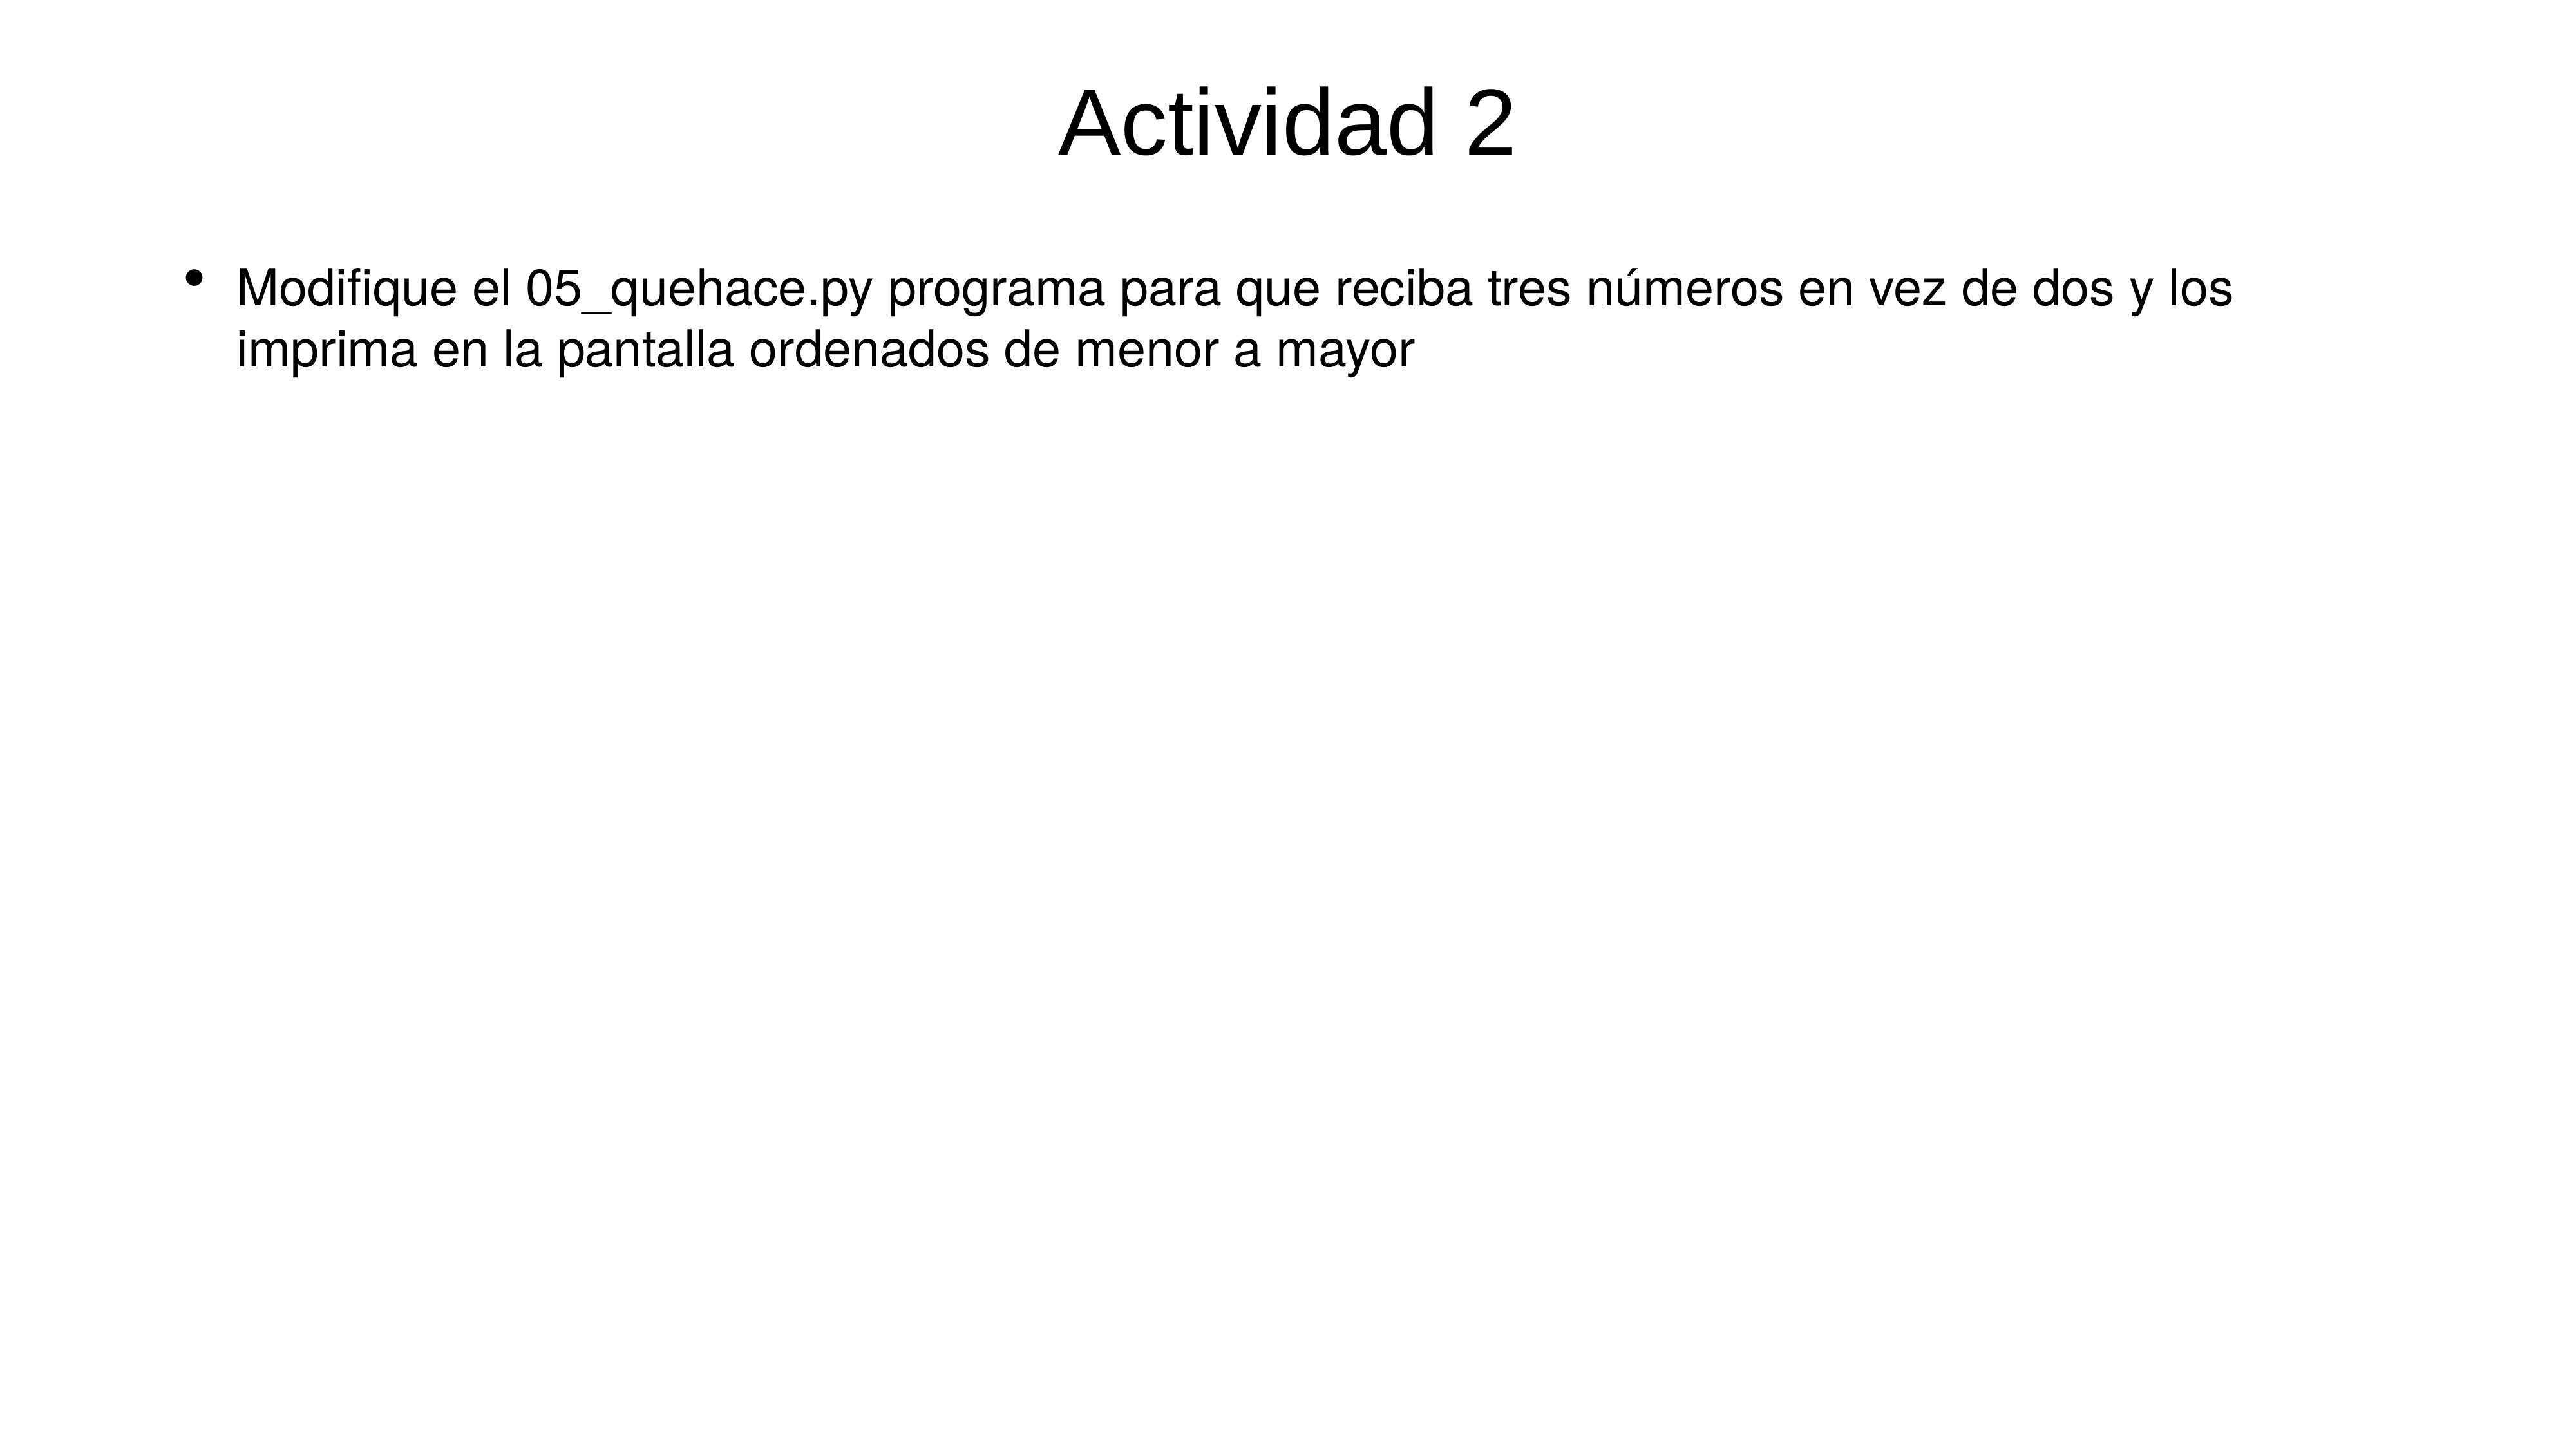

# Actividad 2
Modifique el 05_quehace.py programa para que reciba tres números en vez de dos y los imprima en la pantalla ordenados de menor a mayor
14